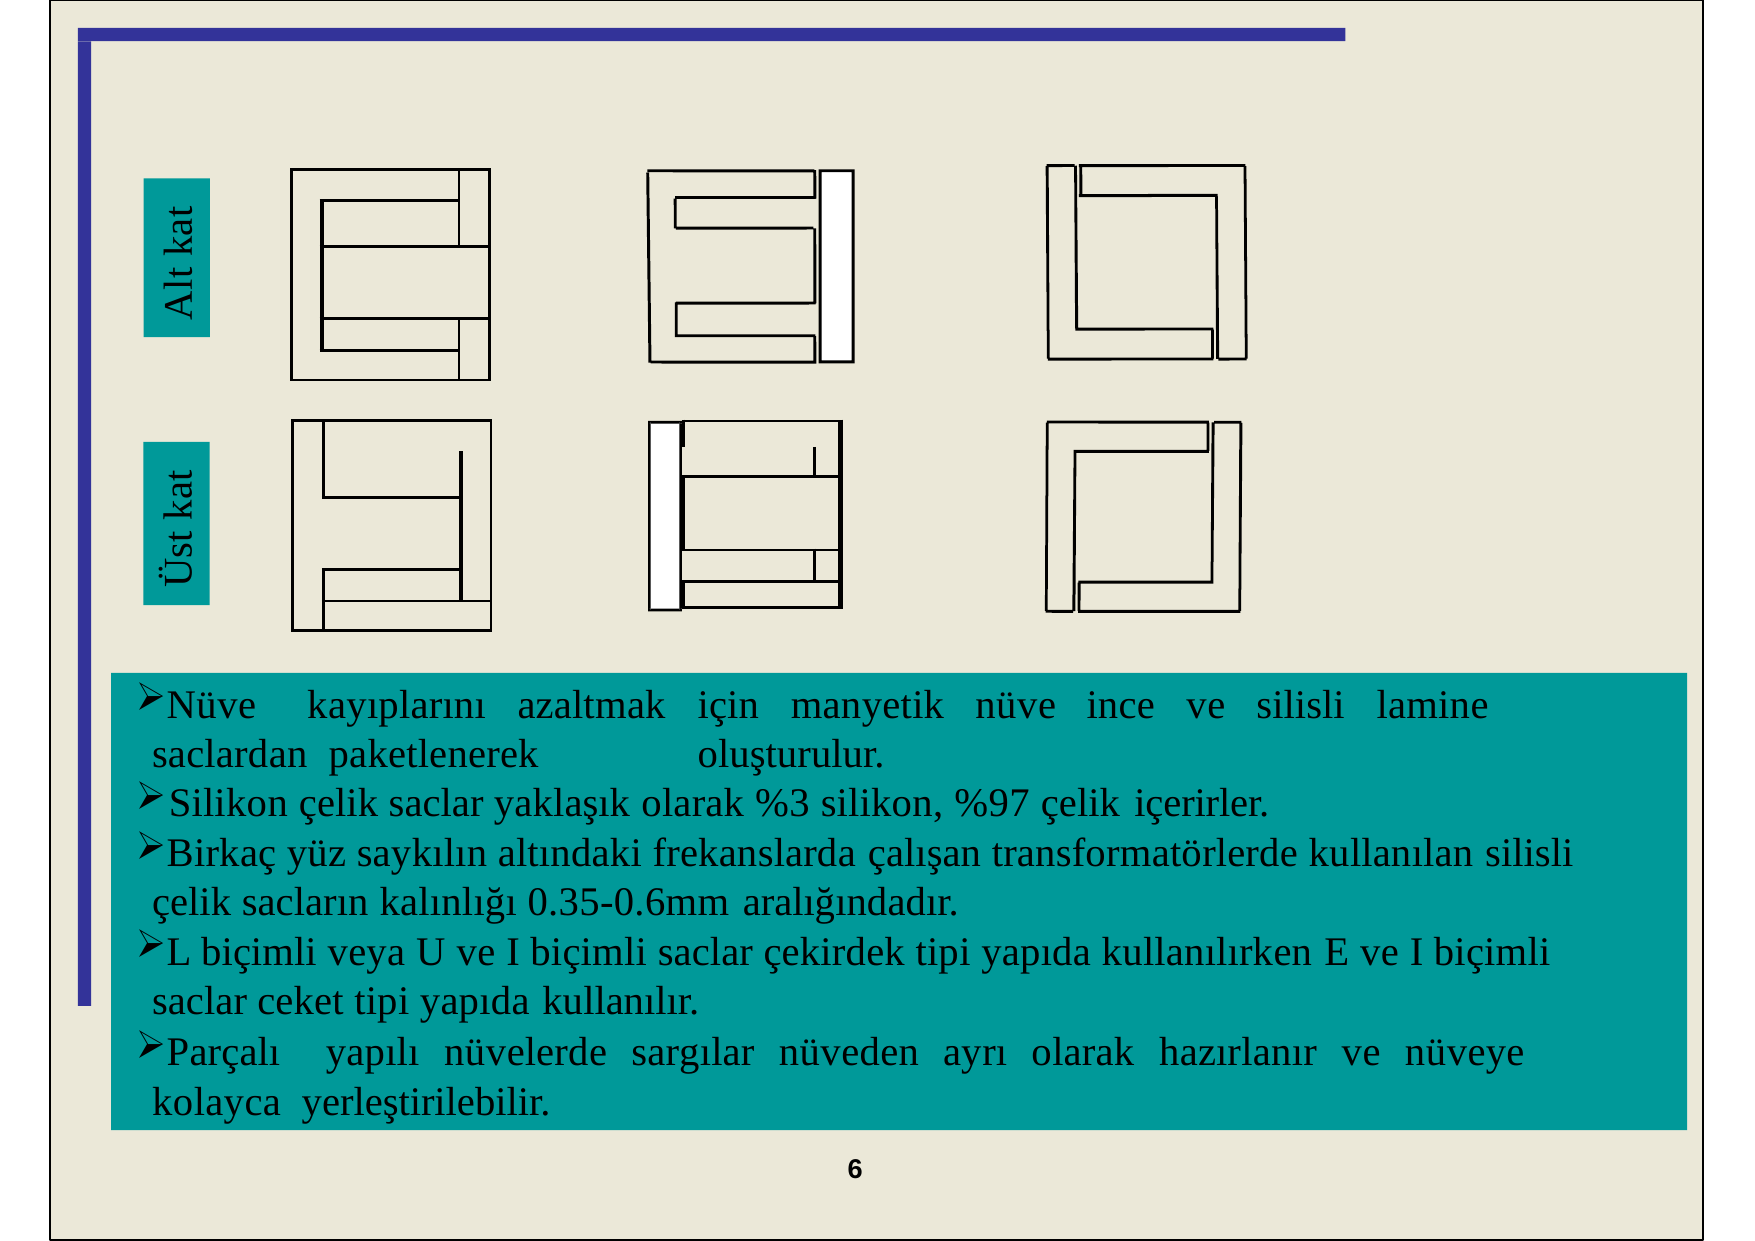

|  |  |  |
| --- | --- | --- |
|  |  |  |
|  |  |  |
|  |  |  |
|  |  |  |

Alt kat
|  |  |  |
| --- | --- | --- |
|  |  |  |
|  |  |  |
|  |  |  |
|  |  |  |

|  |  |
| --- | --- |
|  |  |
|  |  |
|  |  |
|  |  |

Üst kat
Nüve	kayıplarını	azaltmak	için	manyetik	nüve	ince	ve	silisli	lamine	saclardan  paketlenerek	oluşturulur.
Silikon çelik saclar yaklaşık olarak %3 silikon, %97 çelik içerirler.
Birkaç yüz saykılın altındaki frekanslarda çalışan transformatörlerde kullanılan silisli  çelik sacların kalınlığı 0.35-0.6mm aralığındadır.
L biçimli veya U ve I biçimli saclar çekirdek tipi yapıda kullanılırken E ve I biçimli  saclar ceket tipi yapıda kullanılır.
Parçalı	yapılı	nüvelerde	sargılar	nüveden	ayrı	olarak	hazırlanır	ve	nüveye	kolayca  yerleştirilebilir.
6